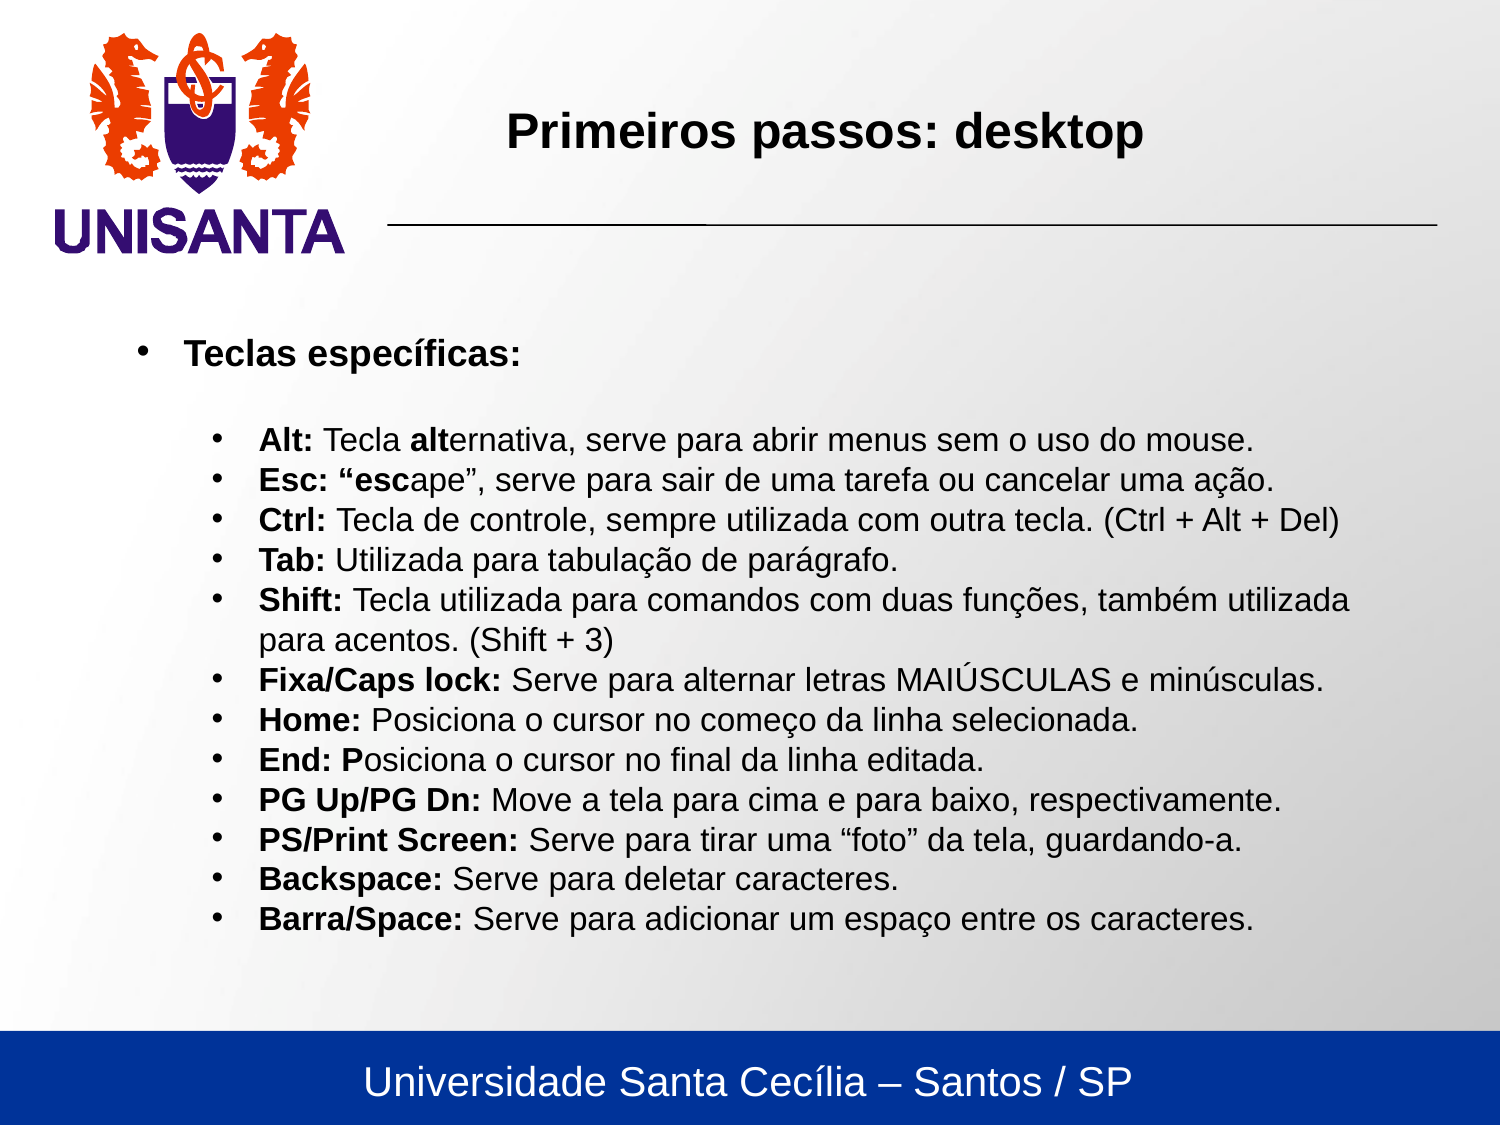

Primeiros passos: desktop

Teclas específicas:

Alt: Tecla alternativa, serve para abrir menus sem o uso do mouse.
Esc: “escape”, serve para sair de uma tarefa ou cancelar uma ação.
Ctrl: Tecla de controle, sempre utilizada com outra tecla. (Ctrl + Alt + Del)
Tab: Utilizada para tabulação de parágrafo.
Shift: Tecla utilizada para comandos com duas funções, também utilizada para acentos. (Shift + 3)
Fixa/Caps lock: Serve para alternar letras MAIÚSCULAS e minúsculas.
Home: Posiciona o cursor no começo da linha selecionada.
End: Posiciona o cursor no final da linha editada.
PG Up/PG Dn: Move a tela para cima e para baixo, respectivamente.
PS/Print Screen: Serve para tirar uma “foto” da tela, guardando-a.
Backspace: Serve para deletar caracteres.
Barra/Space: Serve para adicionar um espaço entre os caracteres.